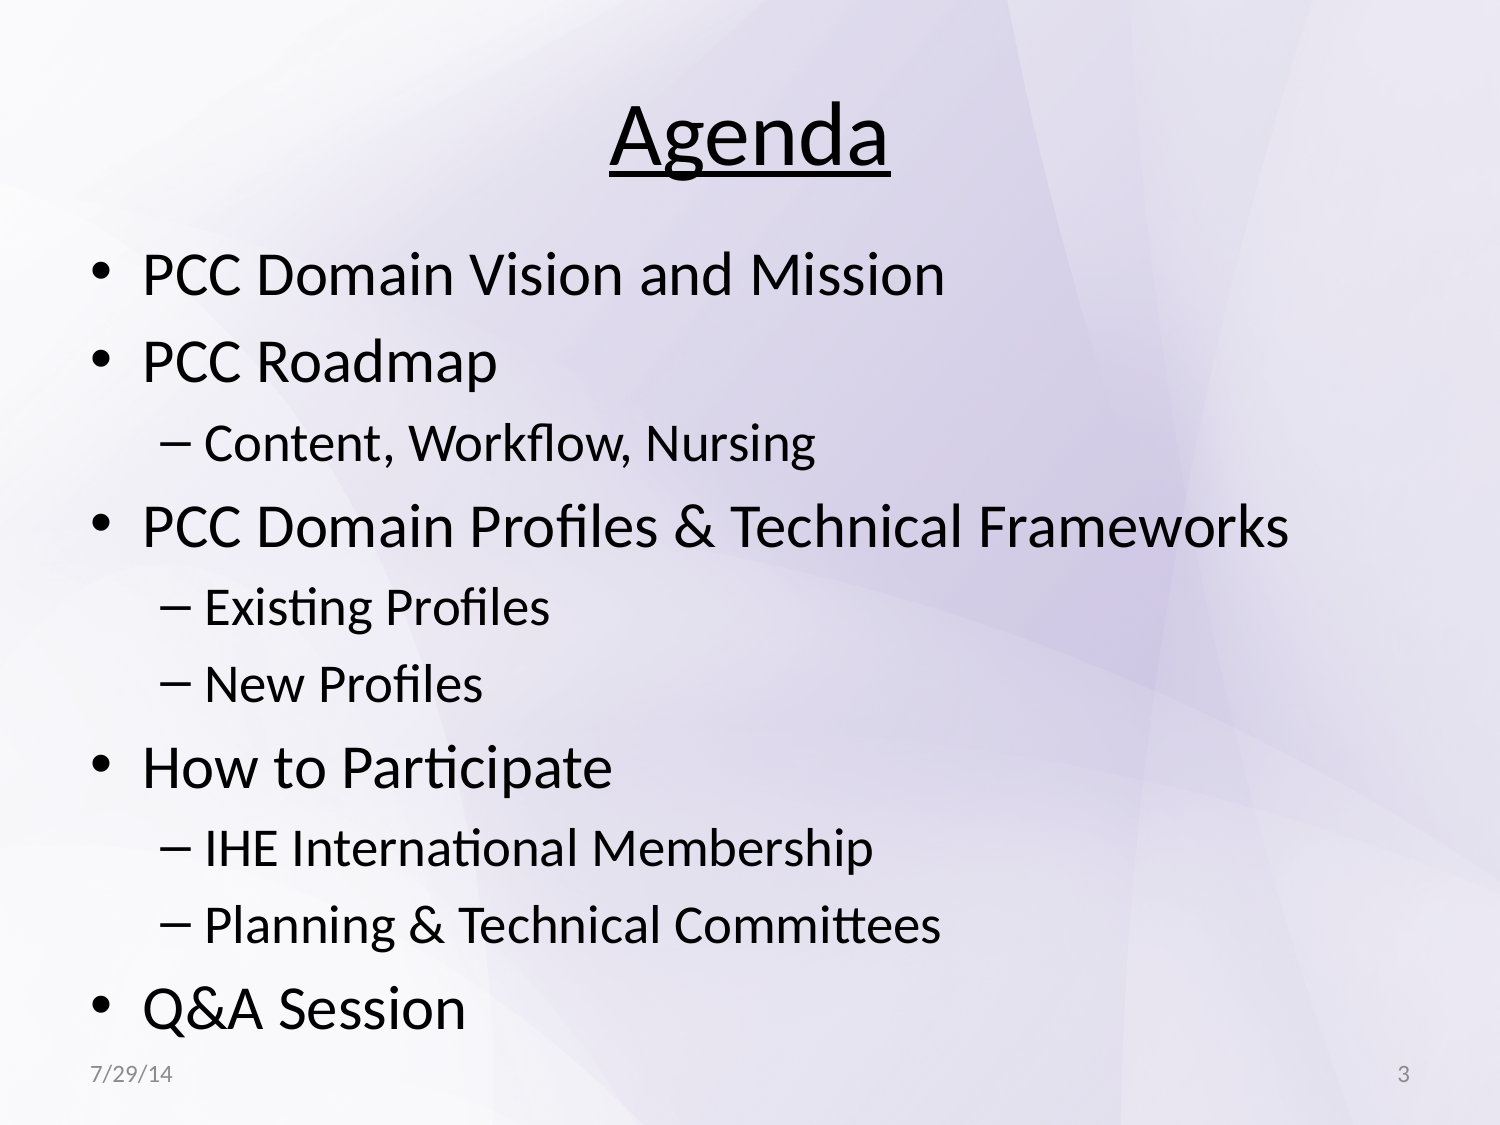

# Agenda
PCC Domain Vision and Mission
PCC Roadmap
Content, Workflow, Nursing
PCC Domain Profiles & Technical Frameworks
Existing Profiles
New Profiles
How to Participate
IHE International Membership
Planning & Technical Committees
Q&A Session
7/29/14
3